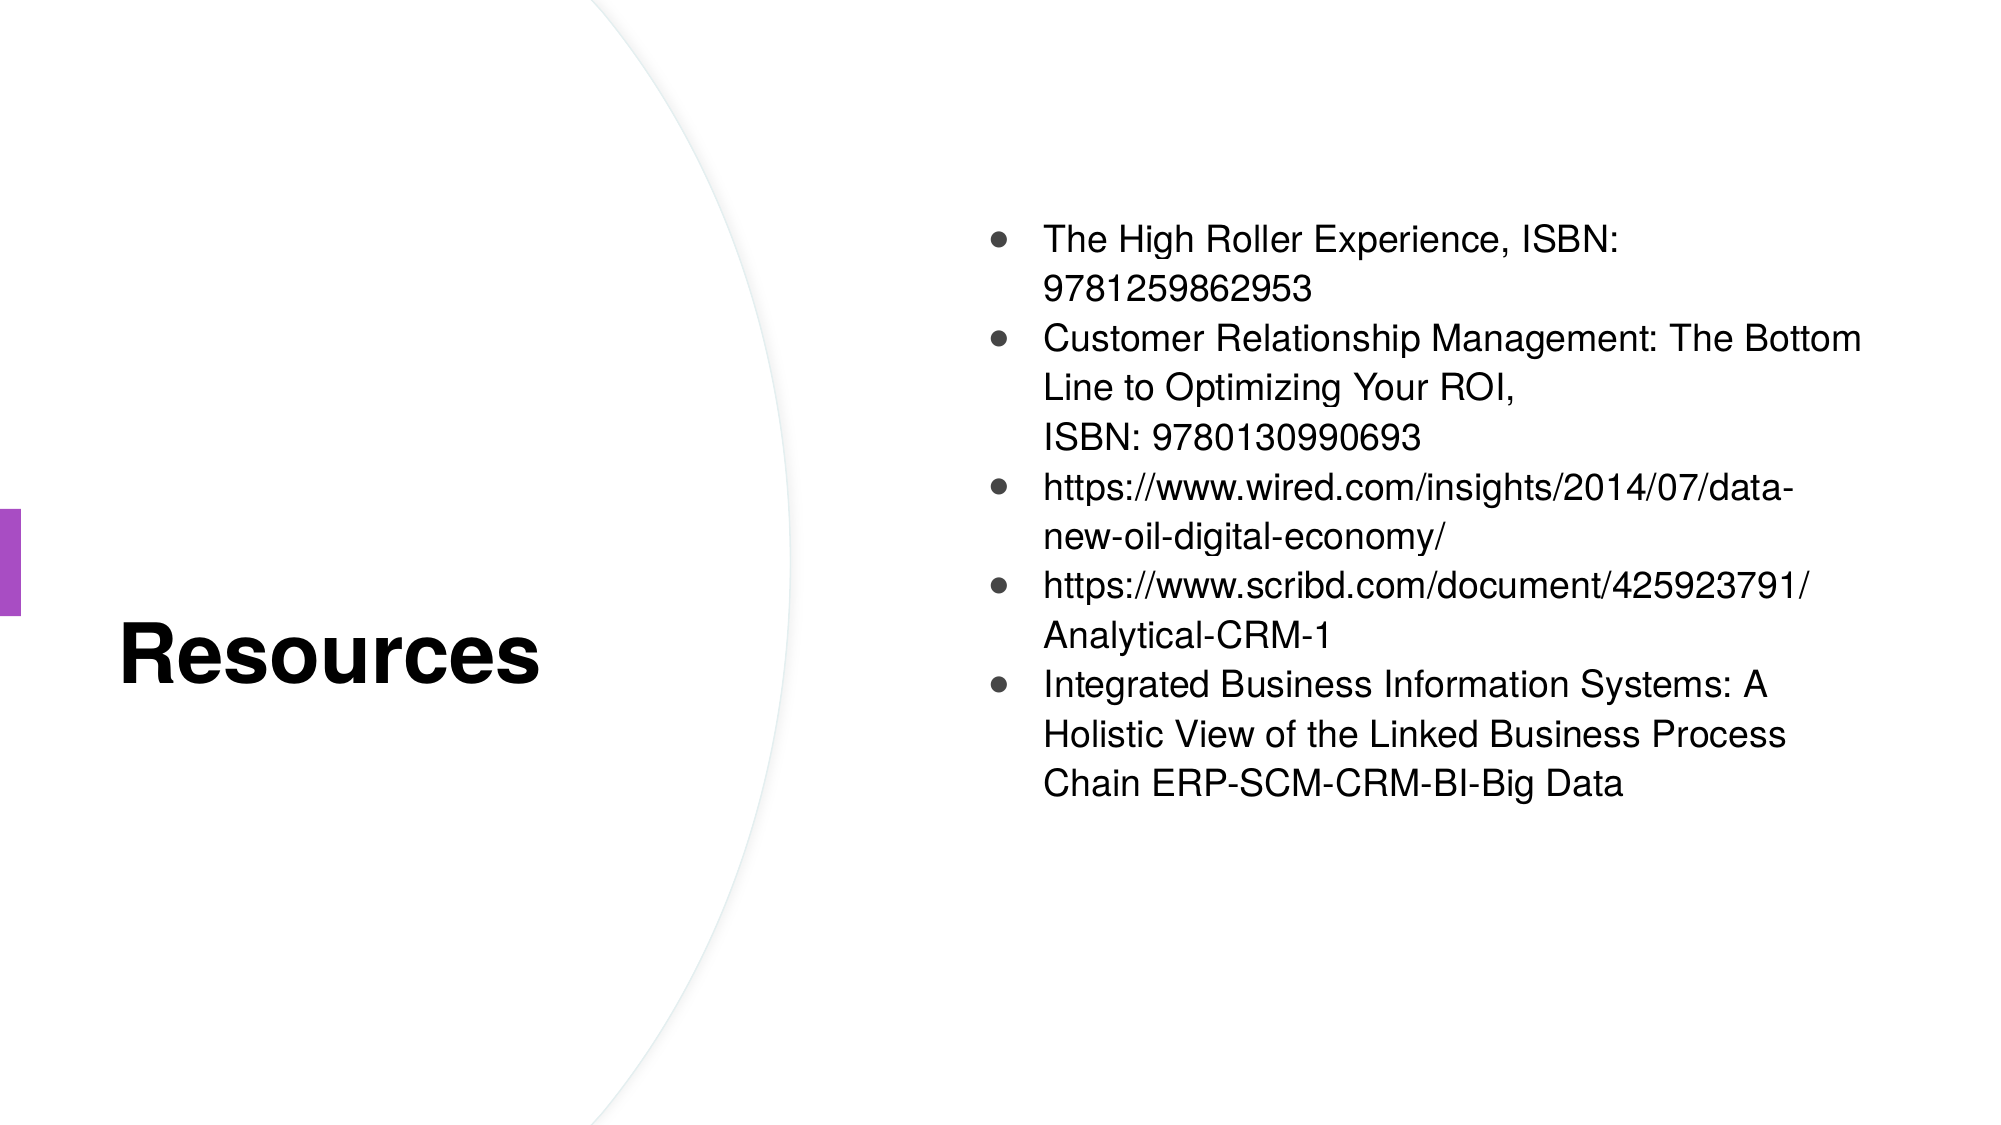

The High Roller Experience, ISBN: 9781259862953
Customer Relationship Management: The Bottom Line to Optimizing Your ROI, ISBN: 9780130990693
https://www.wired.com/insights/2014/07/data-new-oil-digital-economy/
https://www.scribd.com/document/425923791/Analytical-CRM-1
Integrated Business Information Systems: A Holistic View of the Linked Business Process Chain ERP-SCM-CRM-BI-Big Data

# Resources